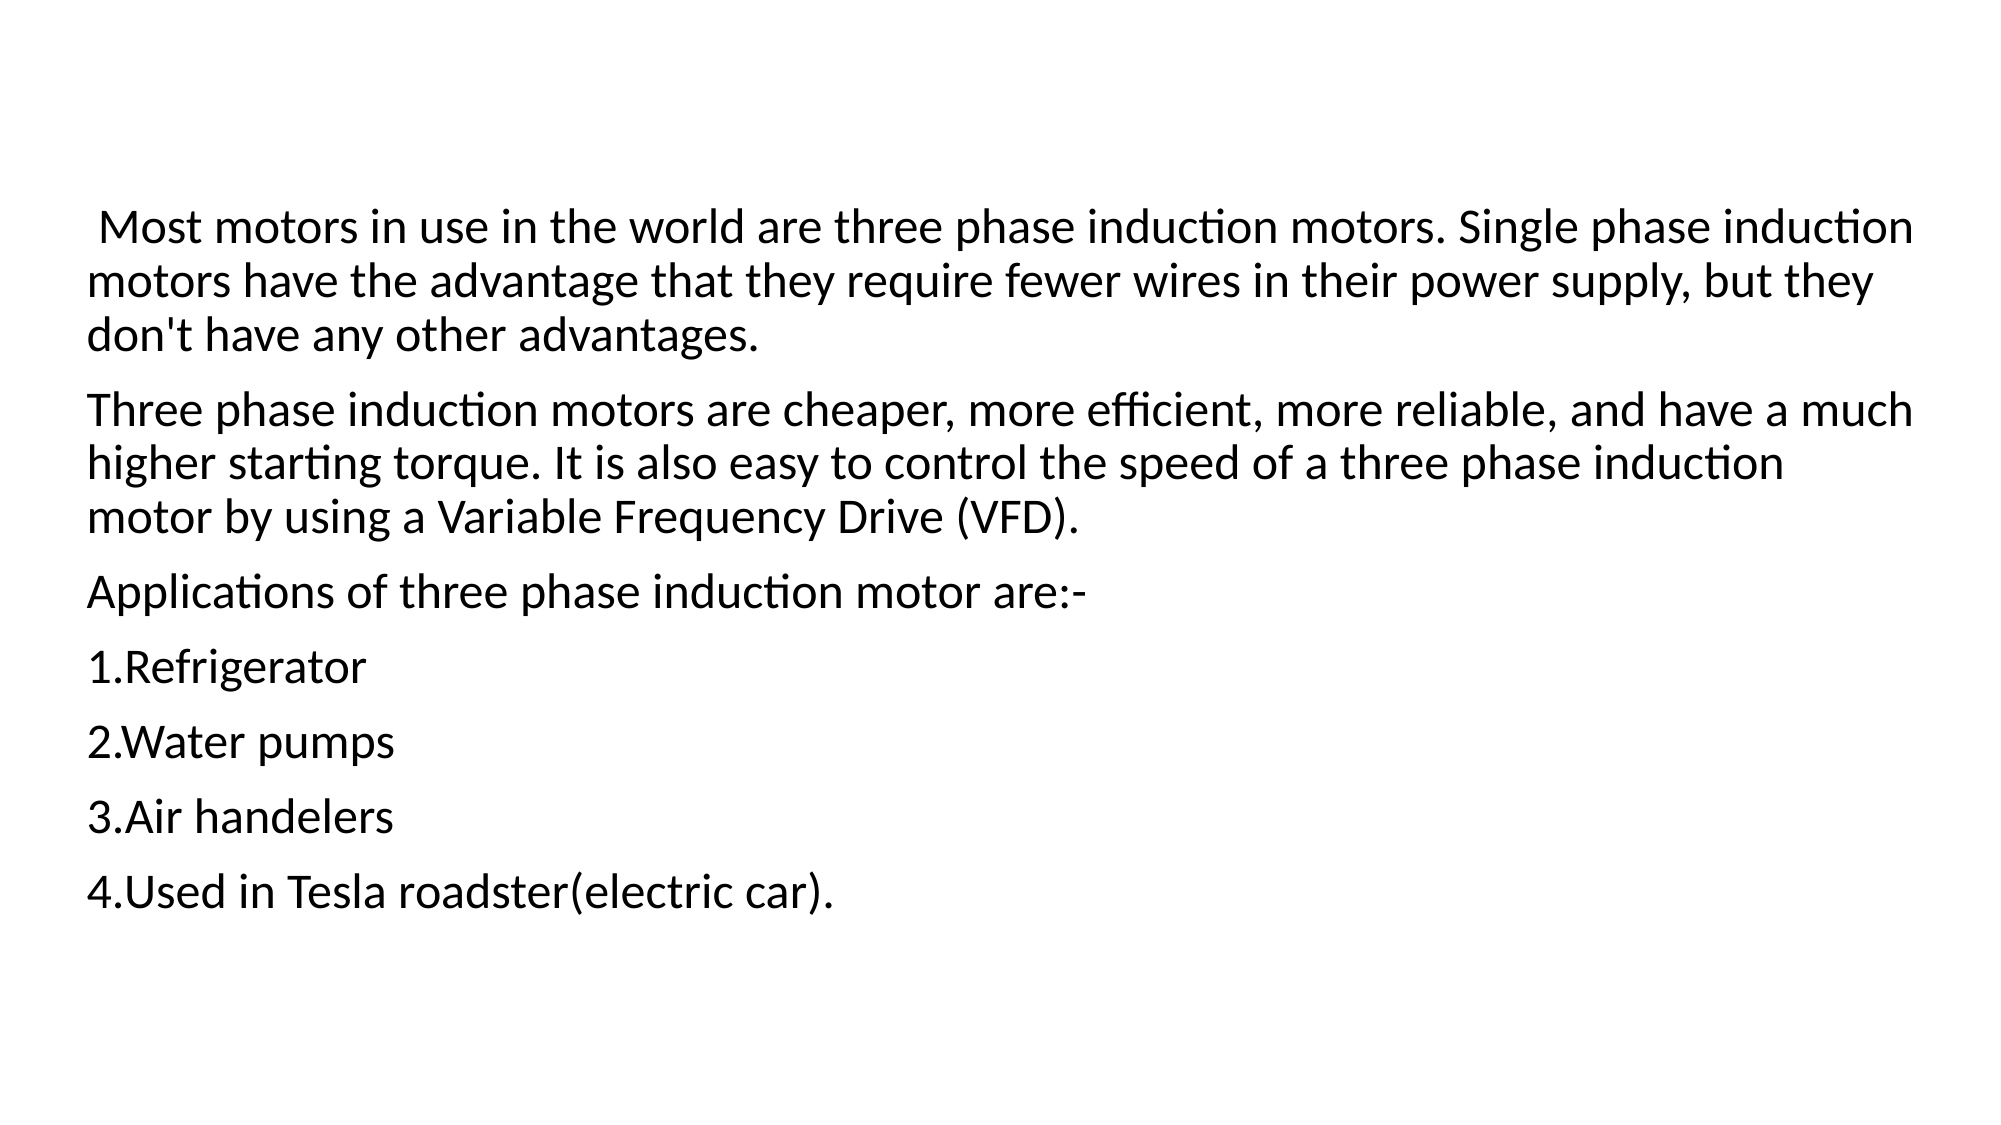

Most motors in use in the world are three phase induction motors. Single phase induction motors have the advantage that they require fewer wires in their power supply, but they don't have any other advantages.
Three phase induction motors are cheaper, more efficient, more reliable, and have a much higher starting torque. It is also easy to control the speed of a three phase induction motor by using a Variable Frequency Drive (VFD).
Applications of three phase induction motor are:-
1.Refrigerator
2.Water pumps
3.Air handelers
4.Used in Tesla roadster(electric car).